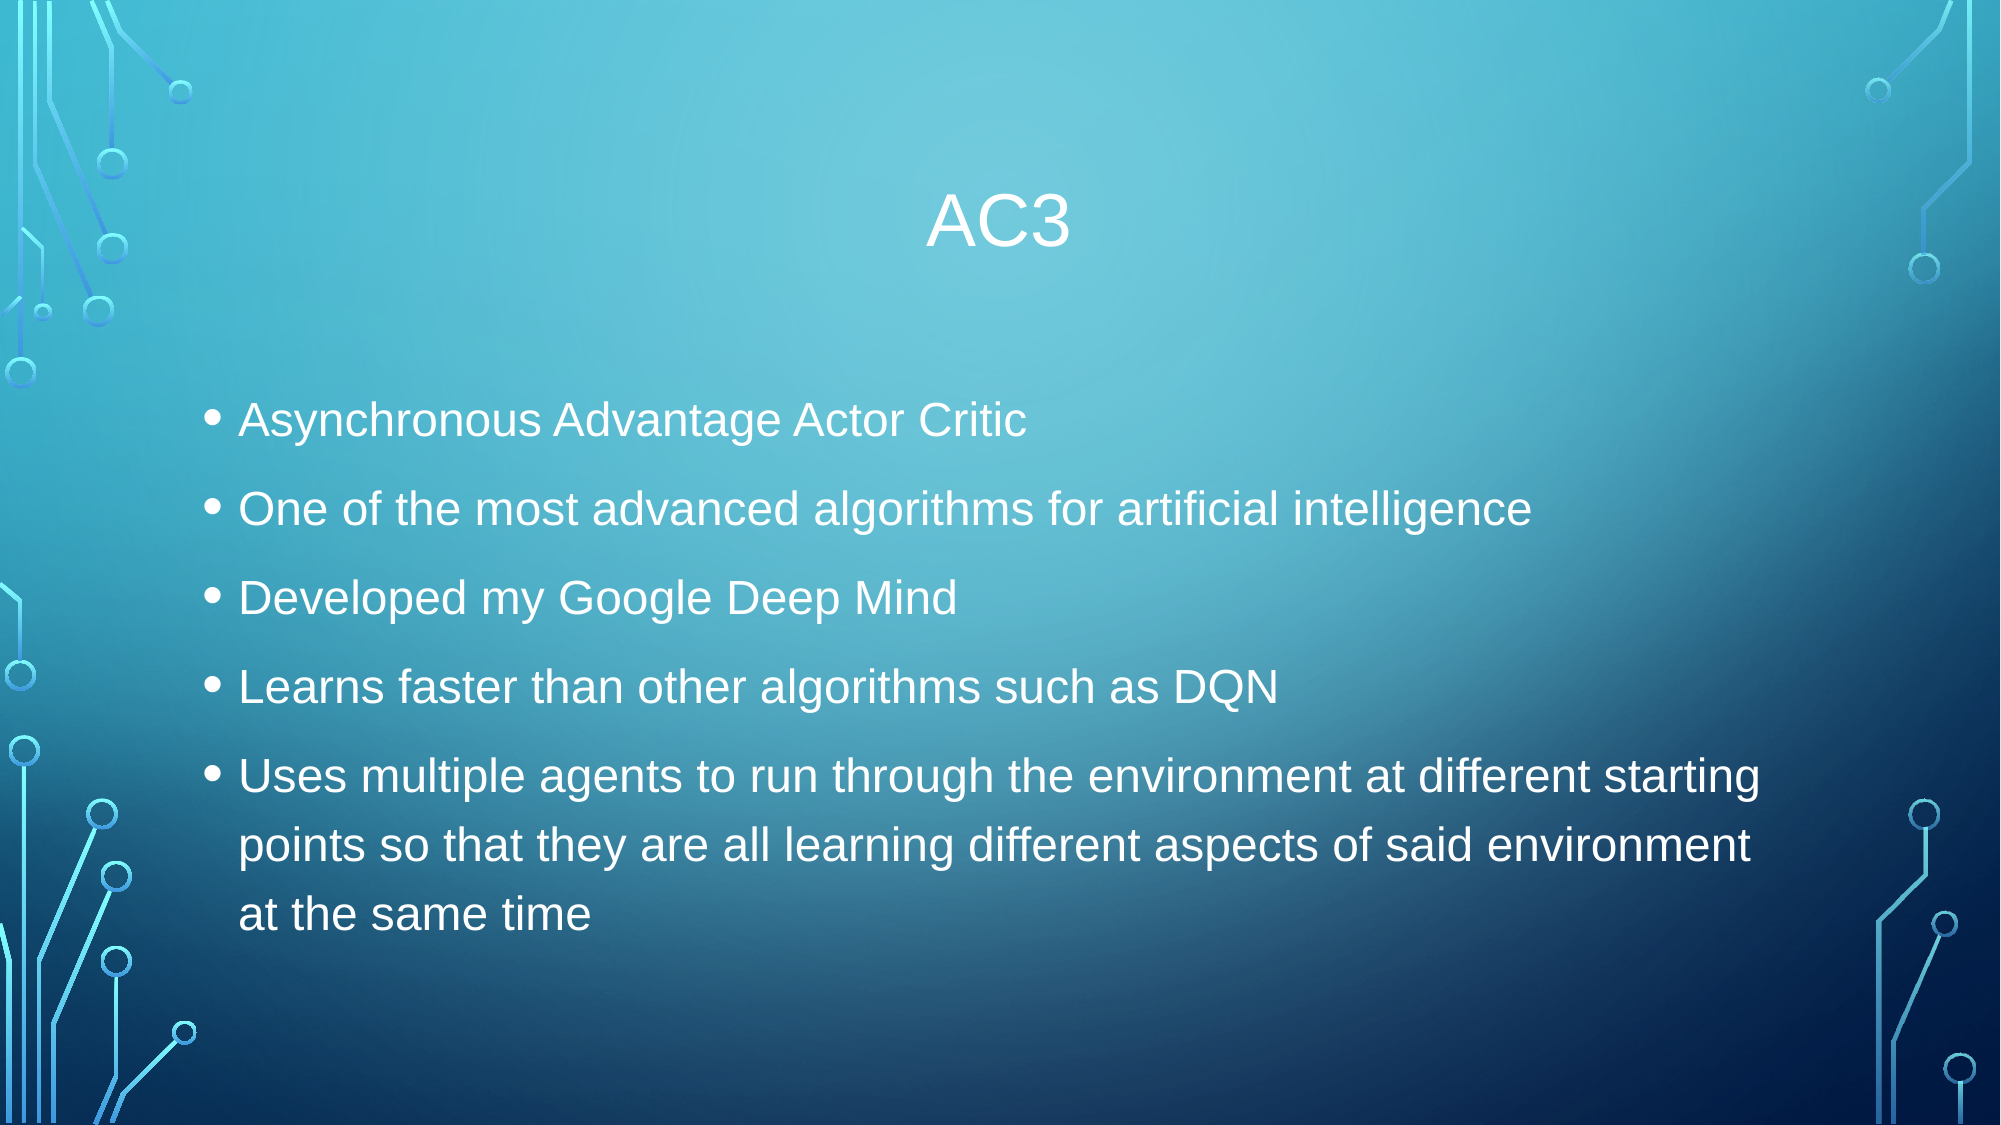

# Ac3
Asynchronous Advantage Actor Critic
One of the most advanced algorithms for artificial intelligence
Developed my Google Deep Mind
Learns faster than other algorithms such as DQN
Uses multiple agents to run through the environment at different starting points so that they are all learning different aspects of said environment at the same time